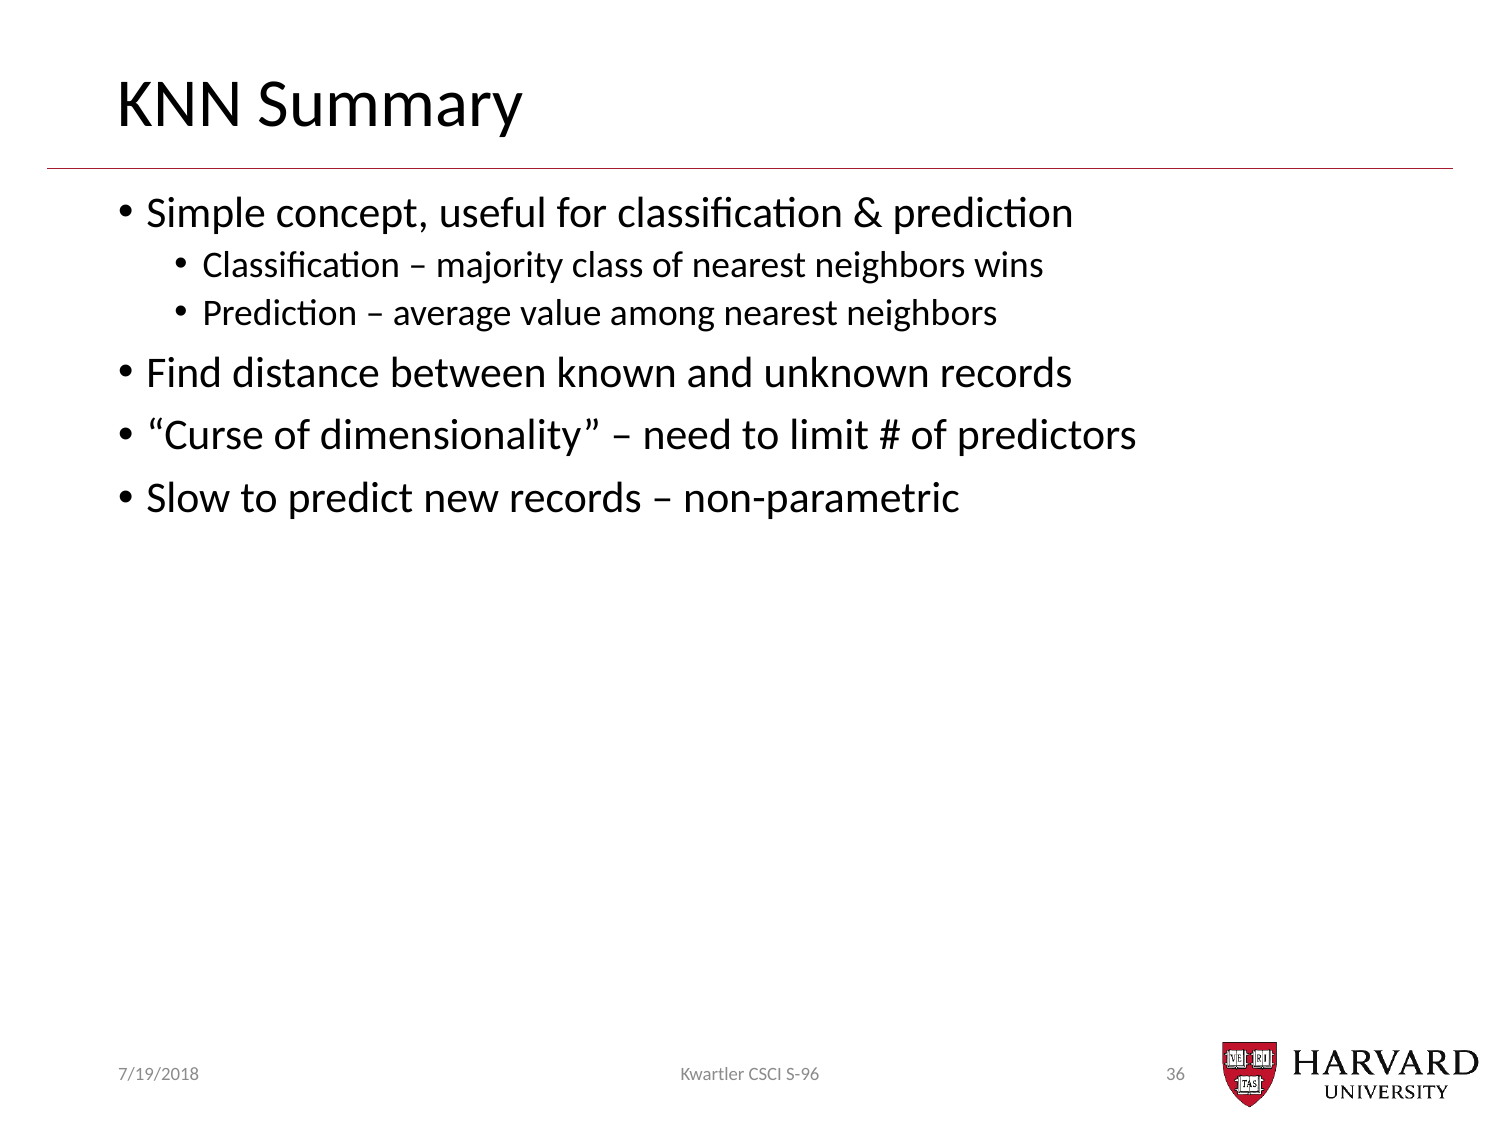

# KNN Summary
Simple concept, useful for classification & prediction
Classification – majority class of nearest neighbors wins
Prediction – average value among nearest neighbors
Find distance between known and unknown records
“Curse of dimensionality” – need to limit # of predictors
Slow to predict new records – non-parametric
7/19/2018
Kwartler CSCI S-96
36